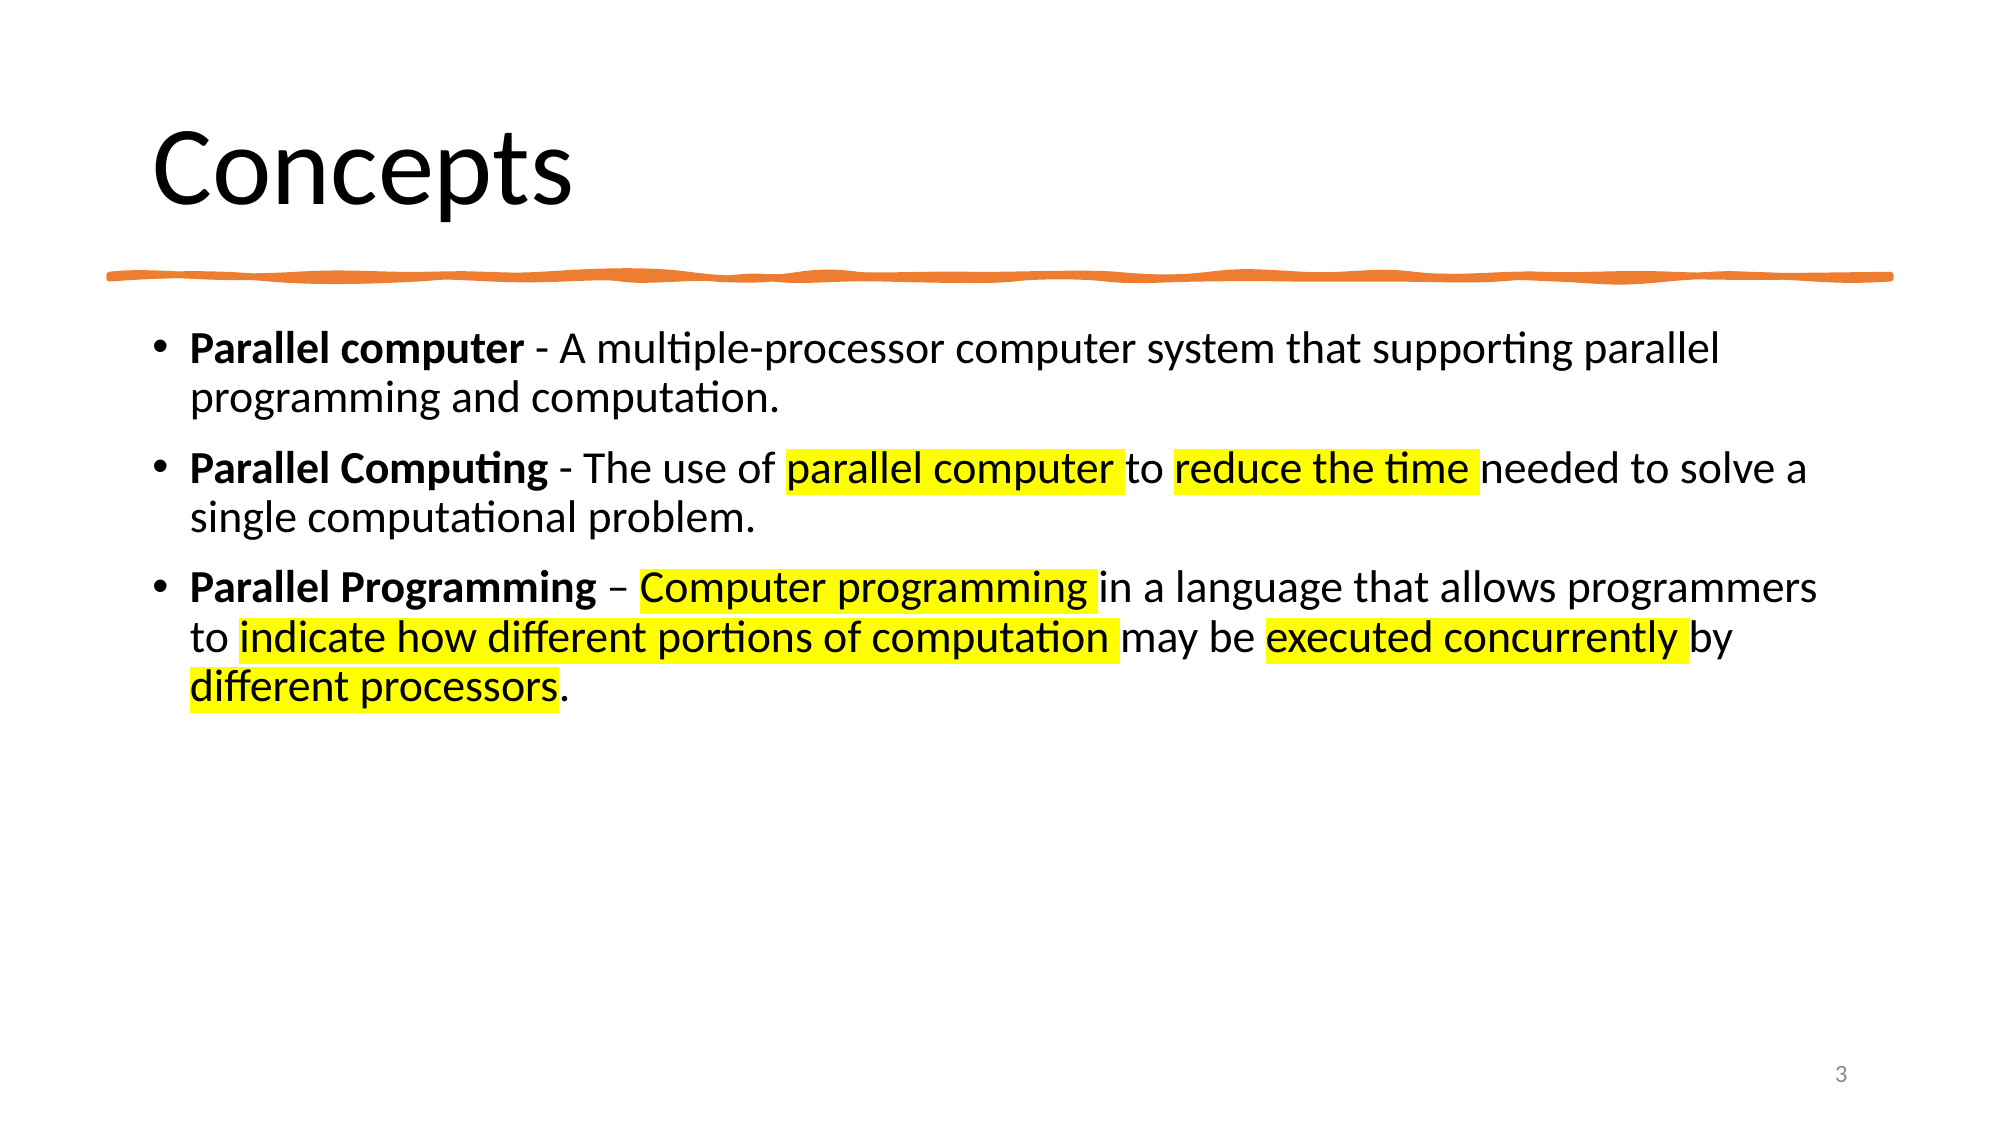

# Concepts

Parallel computer - A multiple-processor computer system that supporting parallel programming and computation.
Parallel Computing - The use of parallel computer to reduce the time needed to solve a single computational problem.
Parallel Programming – Computer programming in a language that allows programmers to indicate how different portions of computation may be executed concurrently by different processors.

3